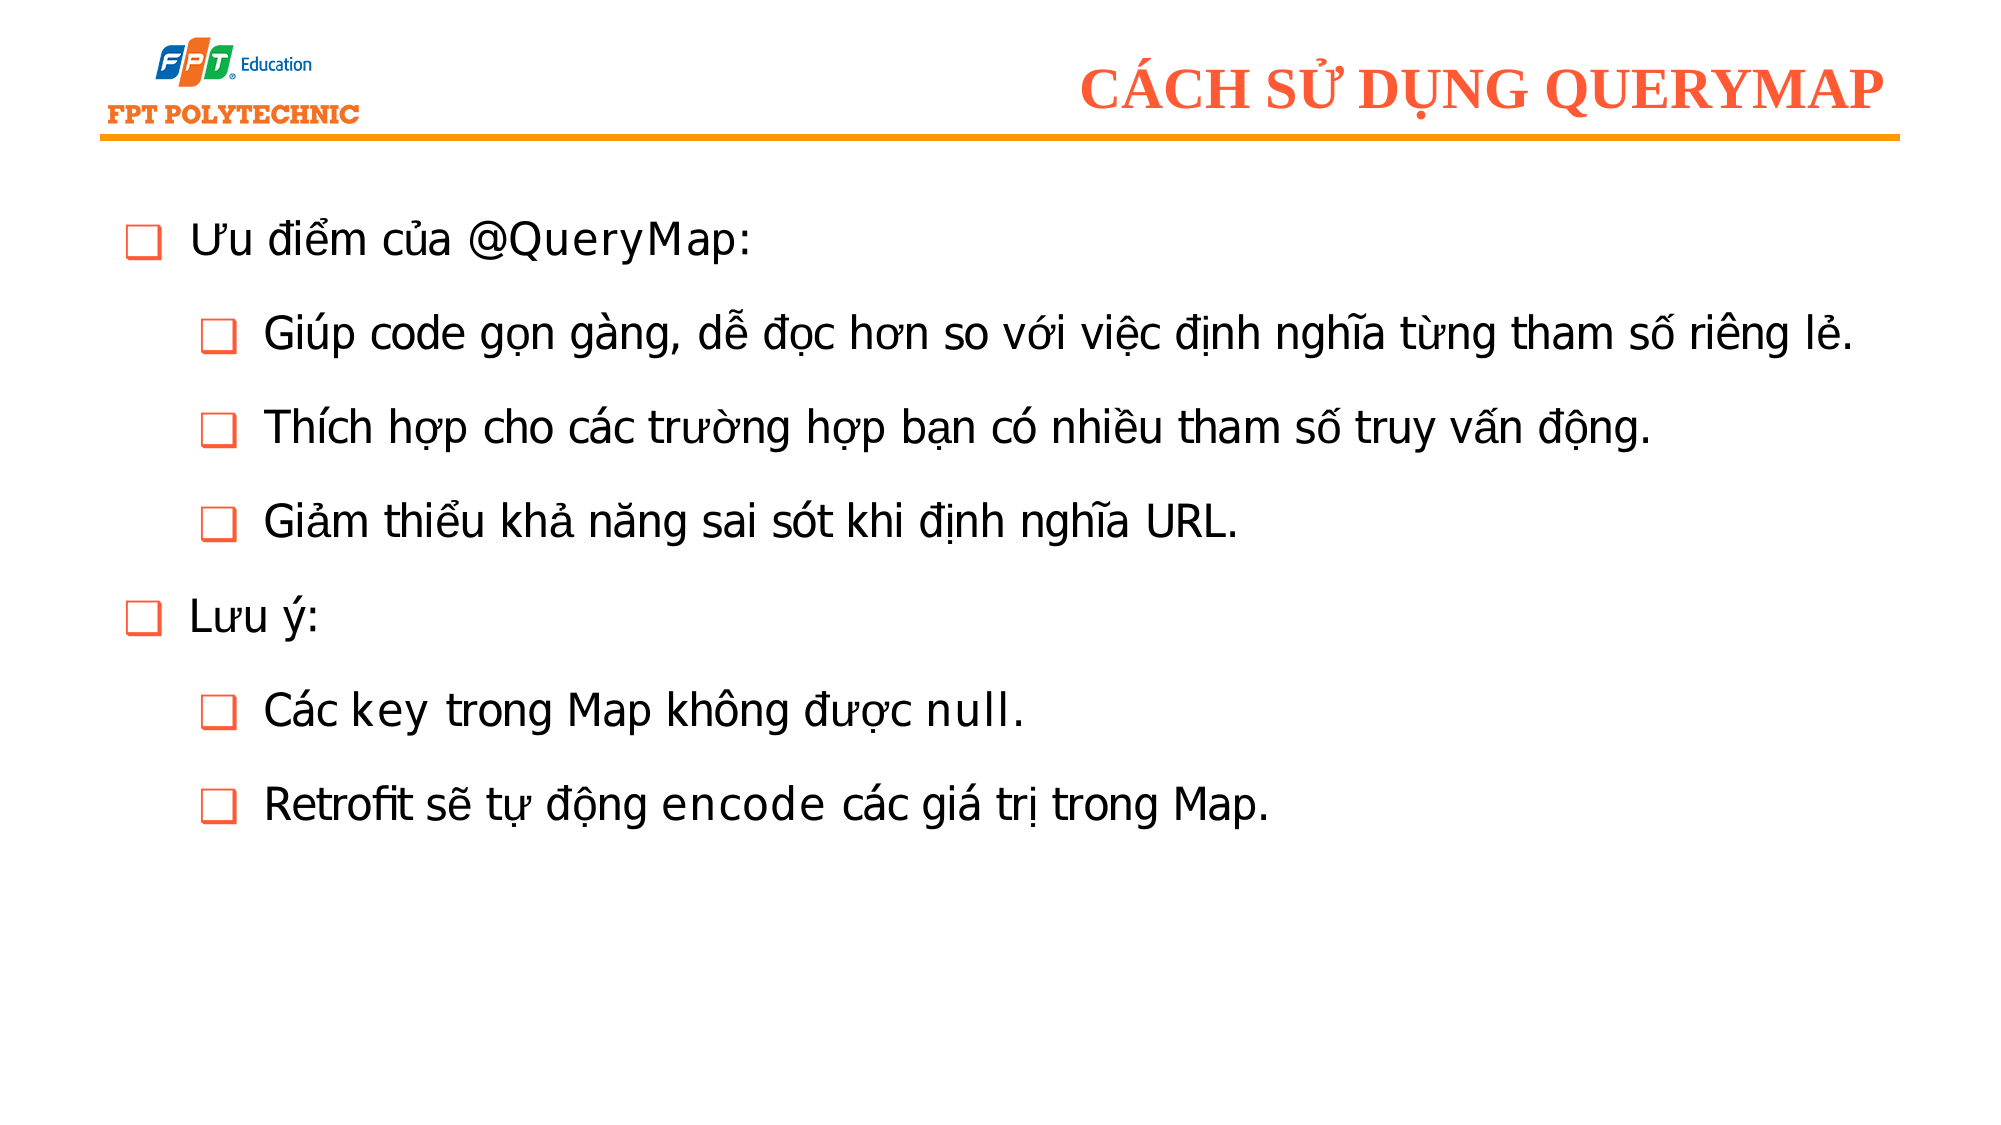

# cách sử dụng querymap
Ưu điểm của @QueryMap:
Giúp code gọn gàng, dễ đọc hơn so với việc định nghĩa từng tham số riêng lẻ.
Thích hợp cho các trường hợp bạn có nhiều tham số truy vấn động.
Giảm thiểu khả năng sai sót khi định nghĩa URL.
Lưu ý:
Các key trong Map không được null.
Retrofit sẽ tự động encode các giá trị trong Map.